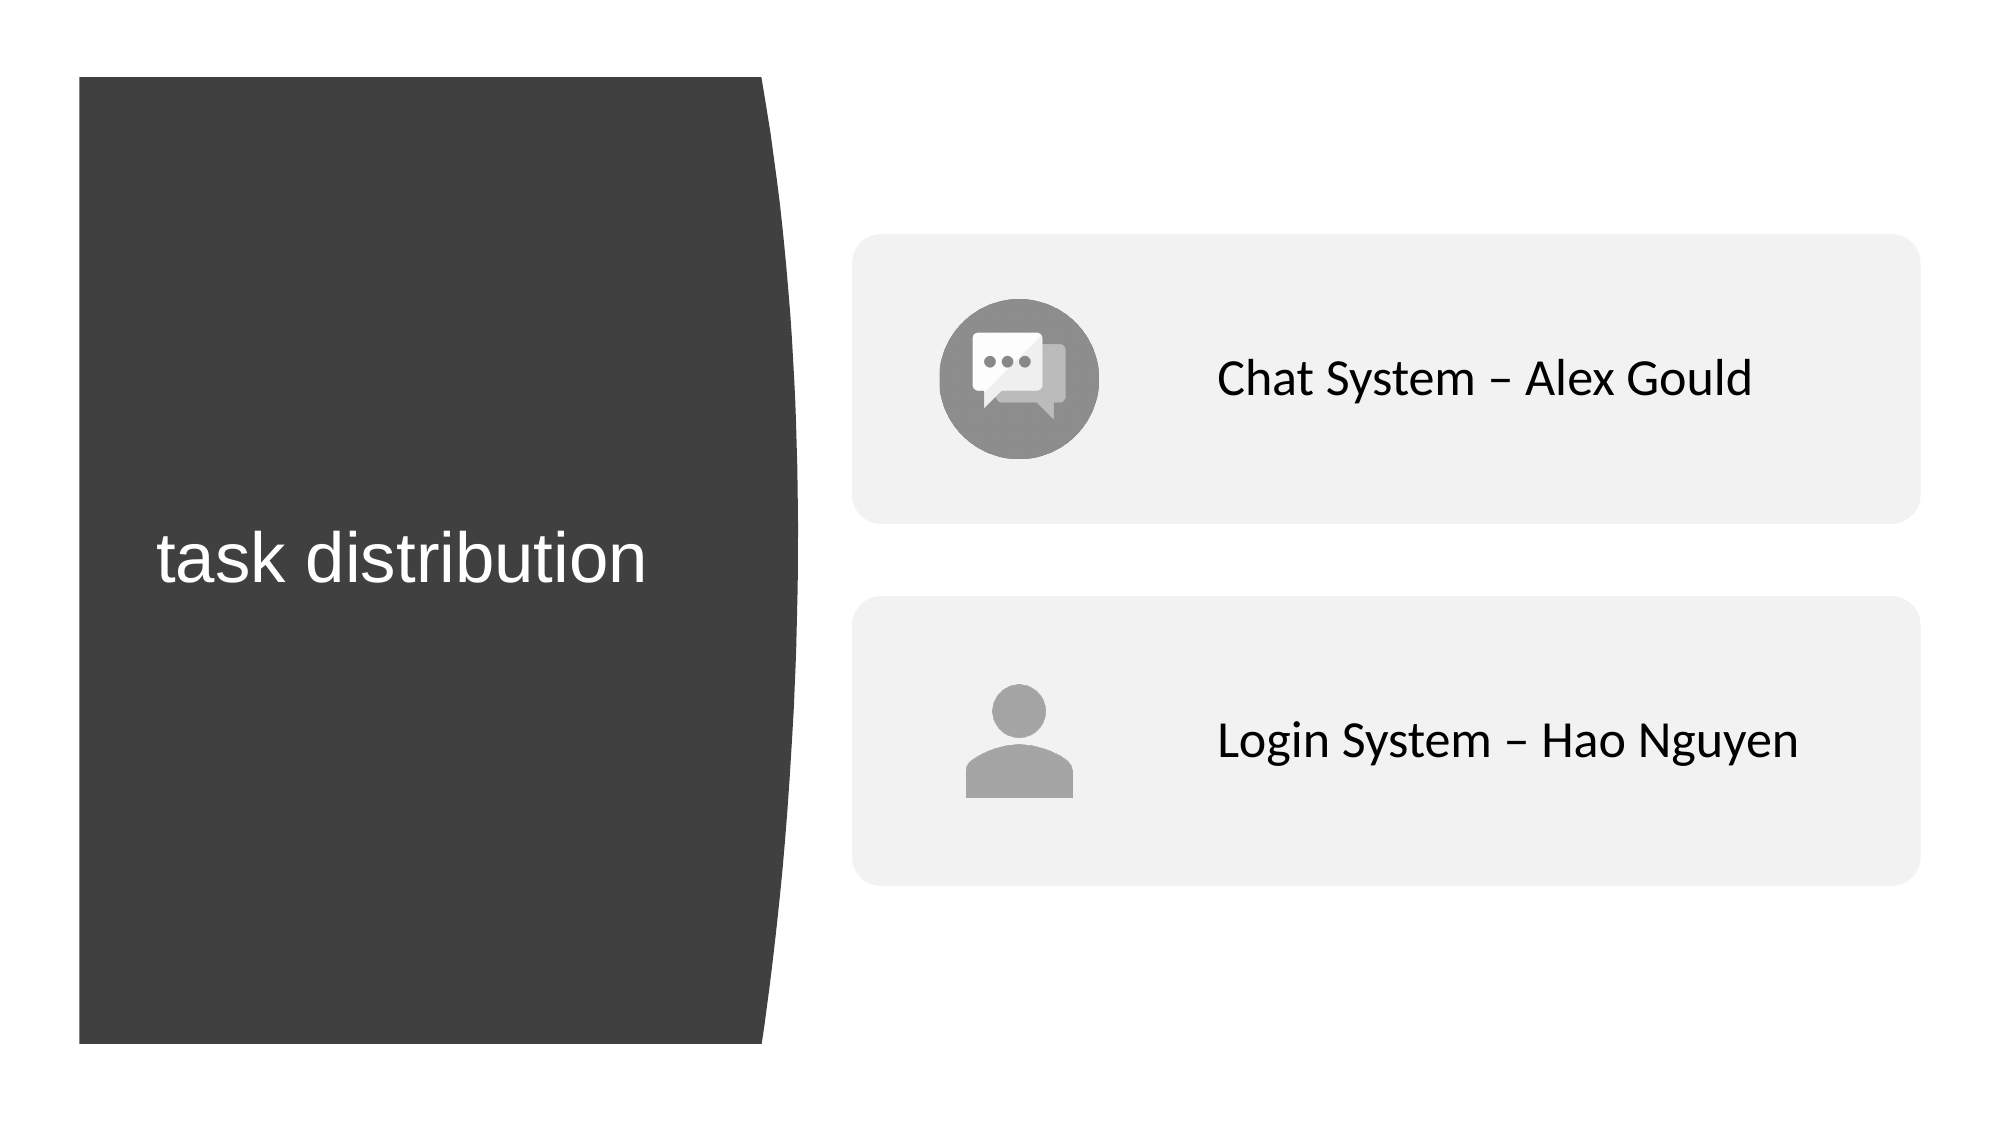

Chat System – Alex Gould
Login System – Hao Nguyen

# task distribution